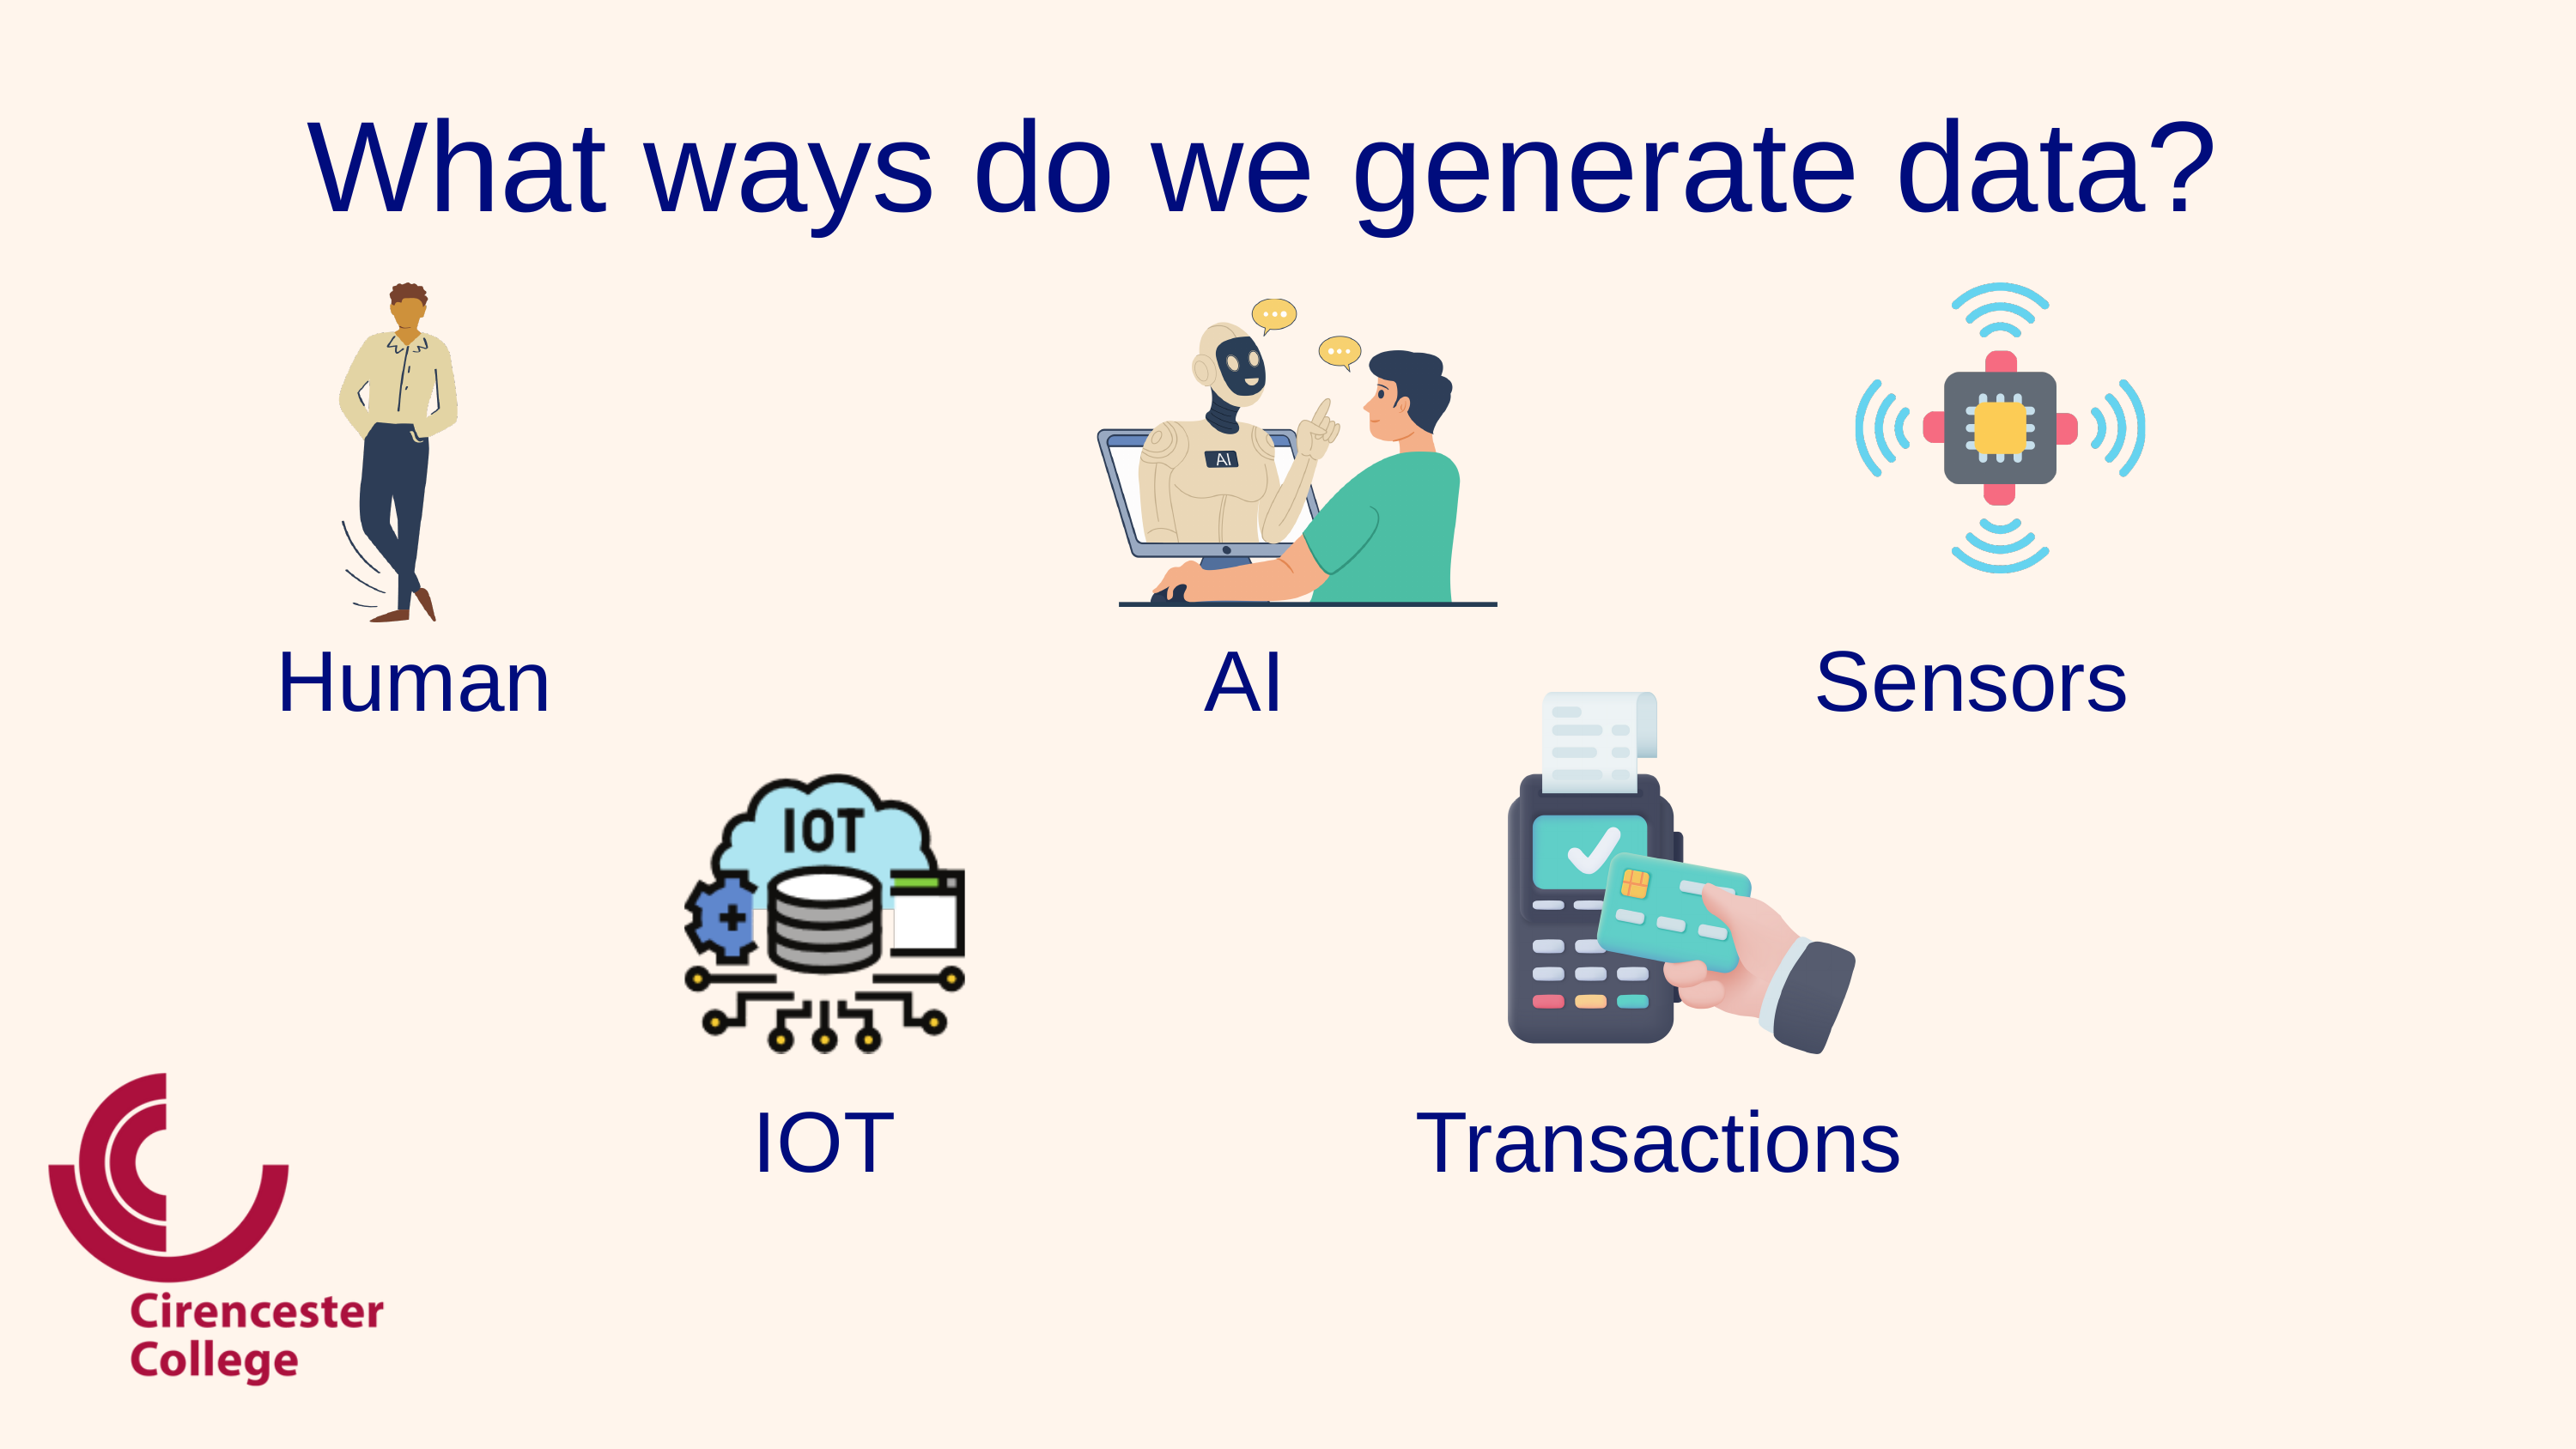

What ways do we generate data?

Human
AI
Sensors

IOT
Transactions